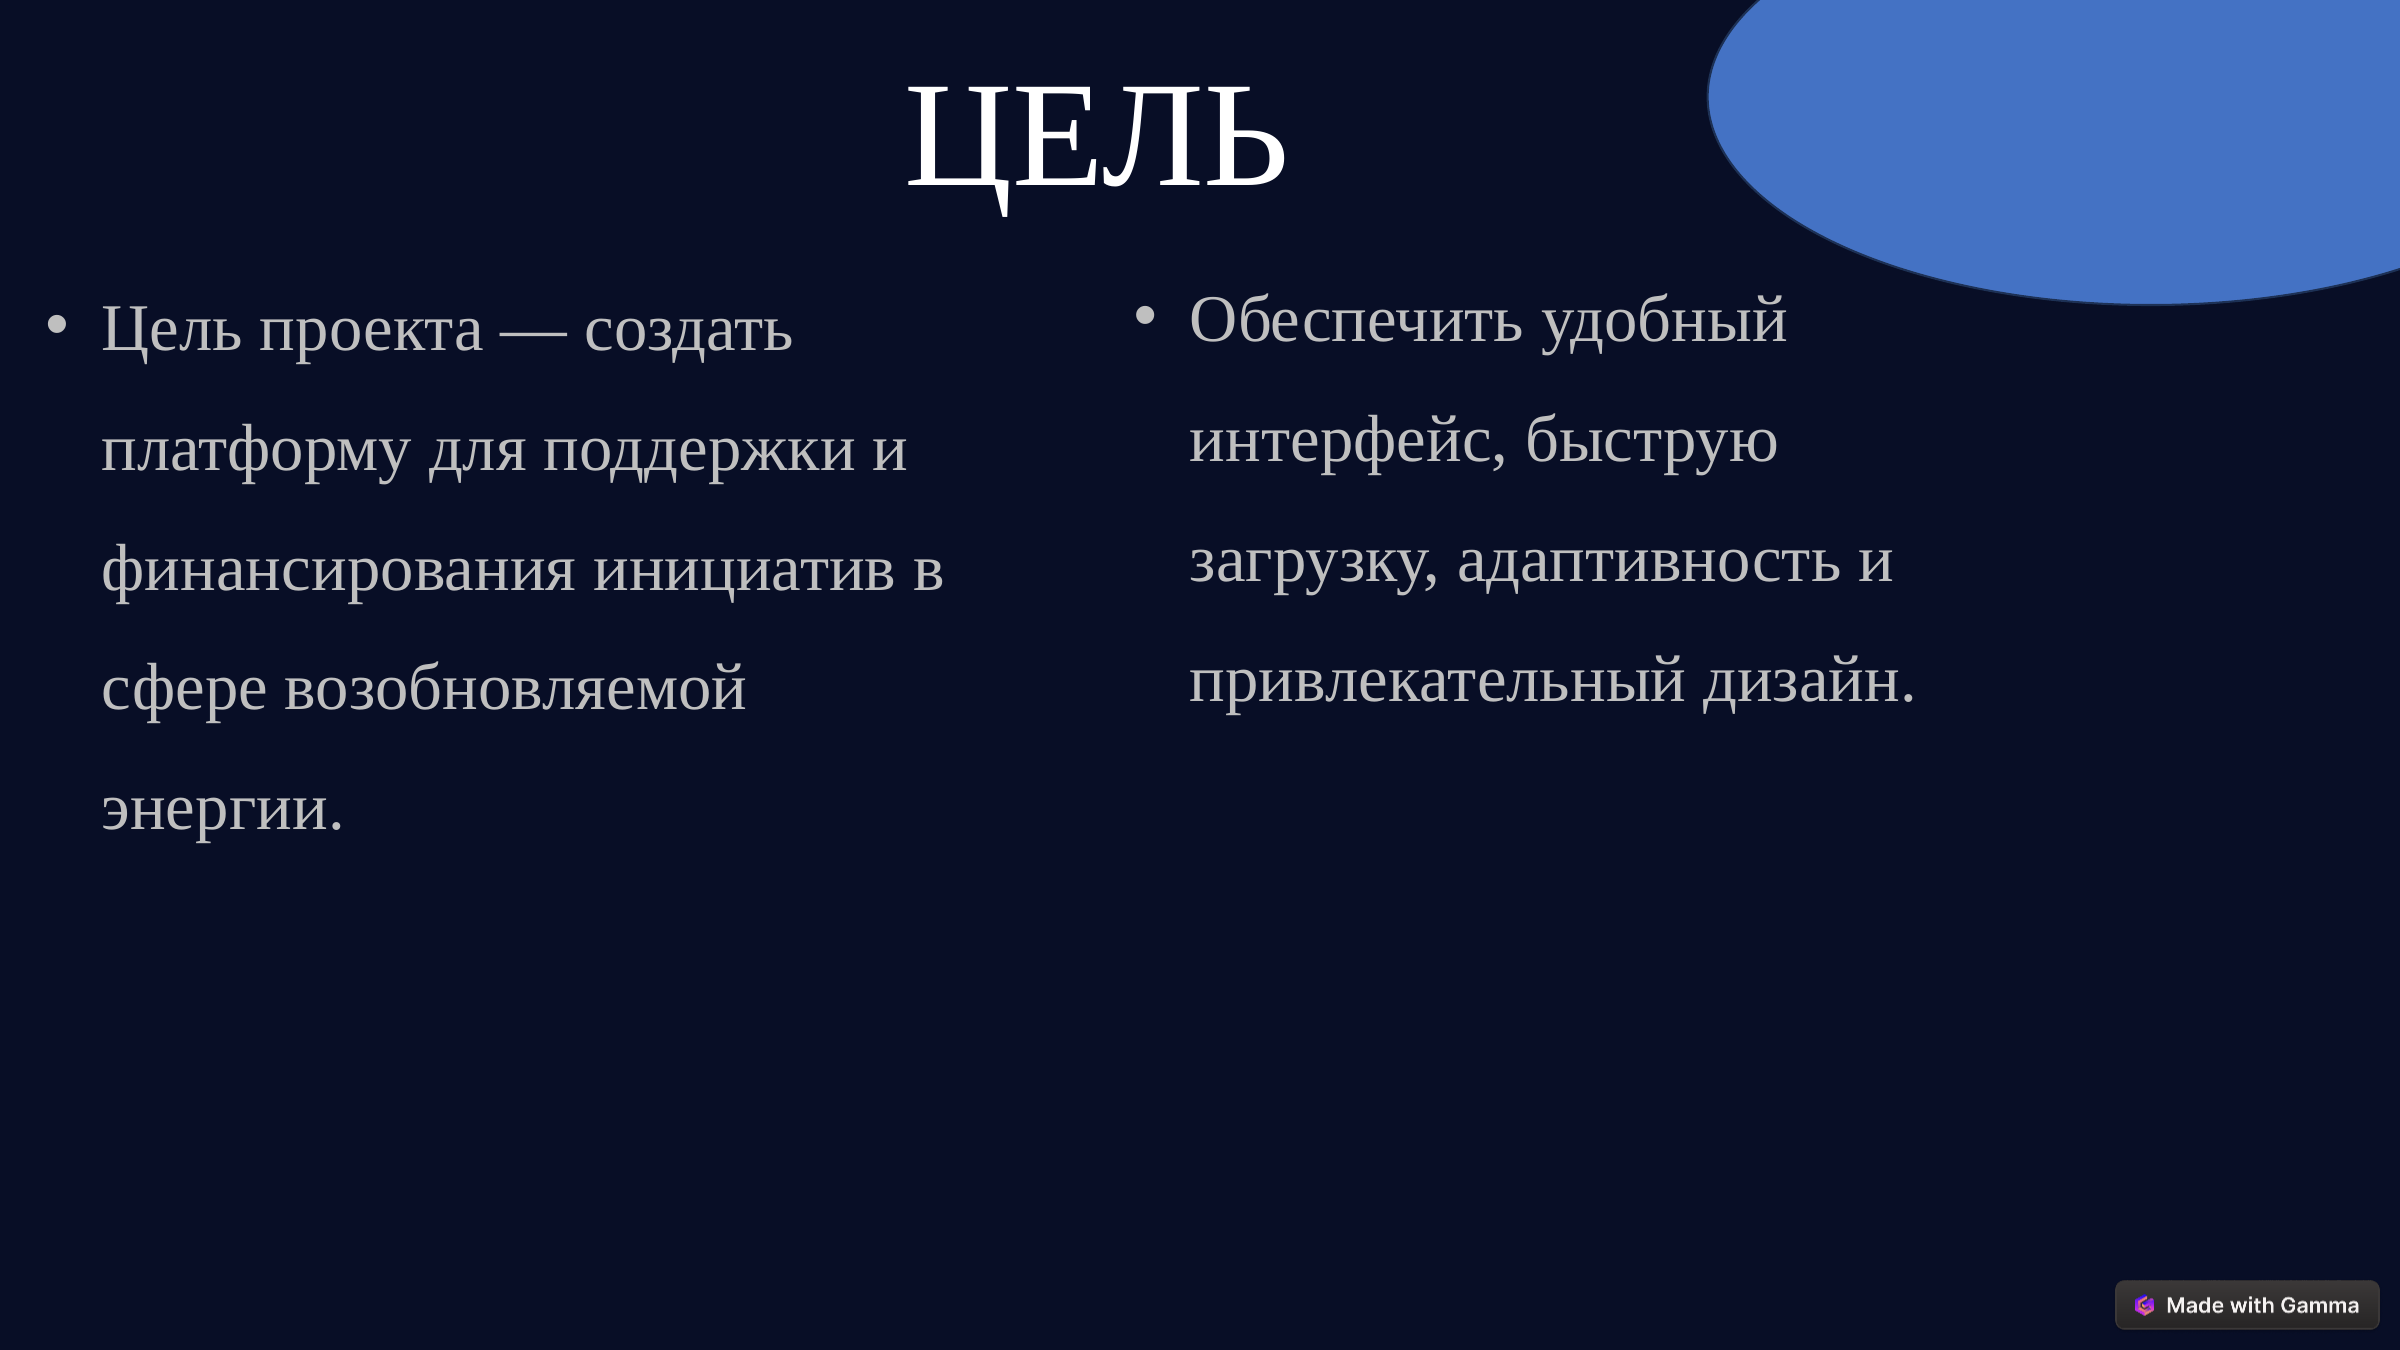

ЦЕЛЬ
Обеспечить удобный интерфейс, быструю загрузку, адаптивность и привлекательный дизайн.
Цель проекта — создать платформу для поддержки и финансирования инициатив в сфере возобновляемой энергии.